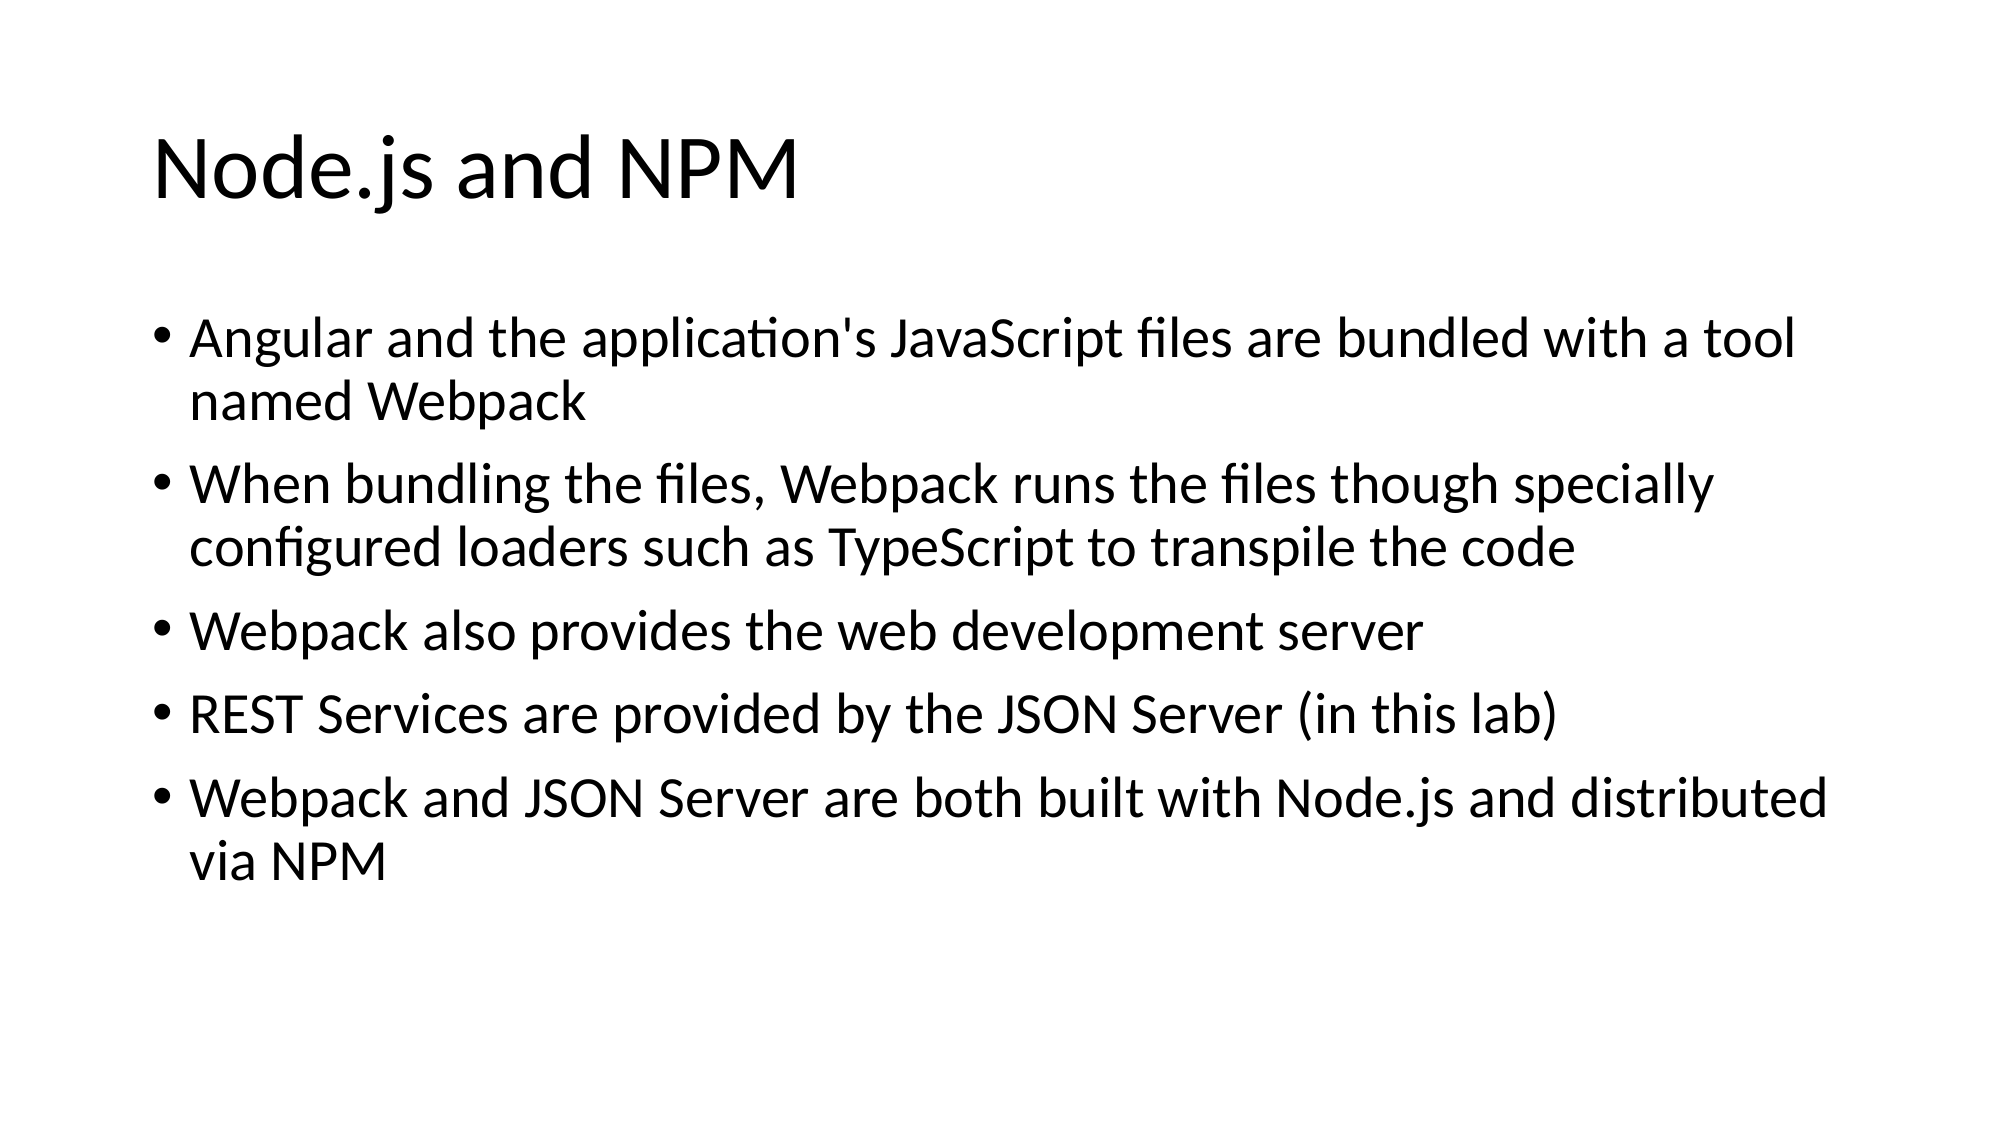

# Node.js and NPM
Angular and the application's JavaScript files are bundled with a tool named Webpack
When bundling the files, Webpack runs the files though specially configured loaders such as TypeScript to transpile the code
Webpack also provides the web development server
REST Services are provided by the JSON Server (in this lab)
Webpack and JSON Server are both built with Node.js and distributed via NPM